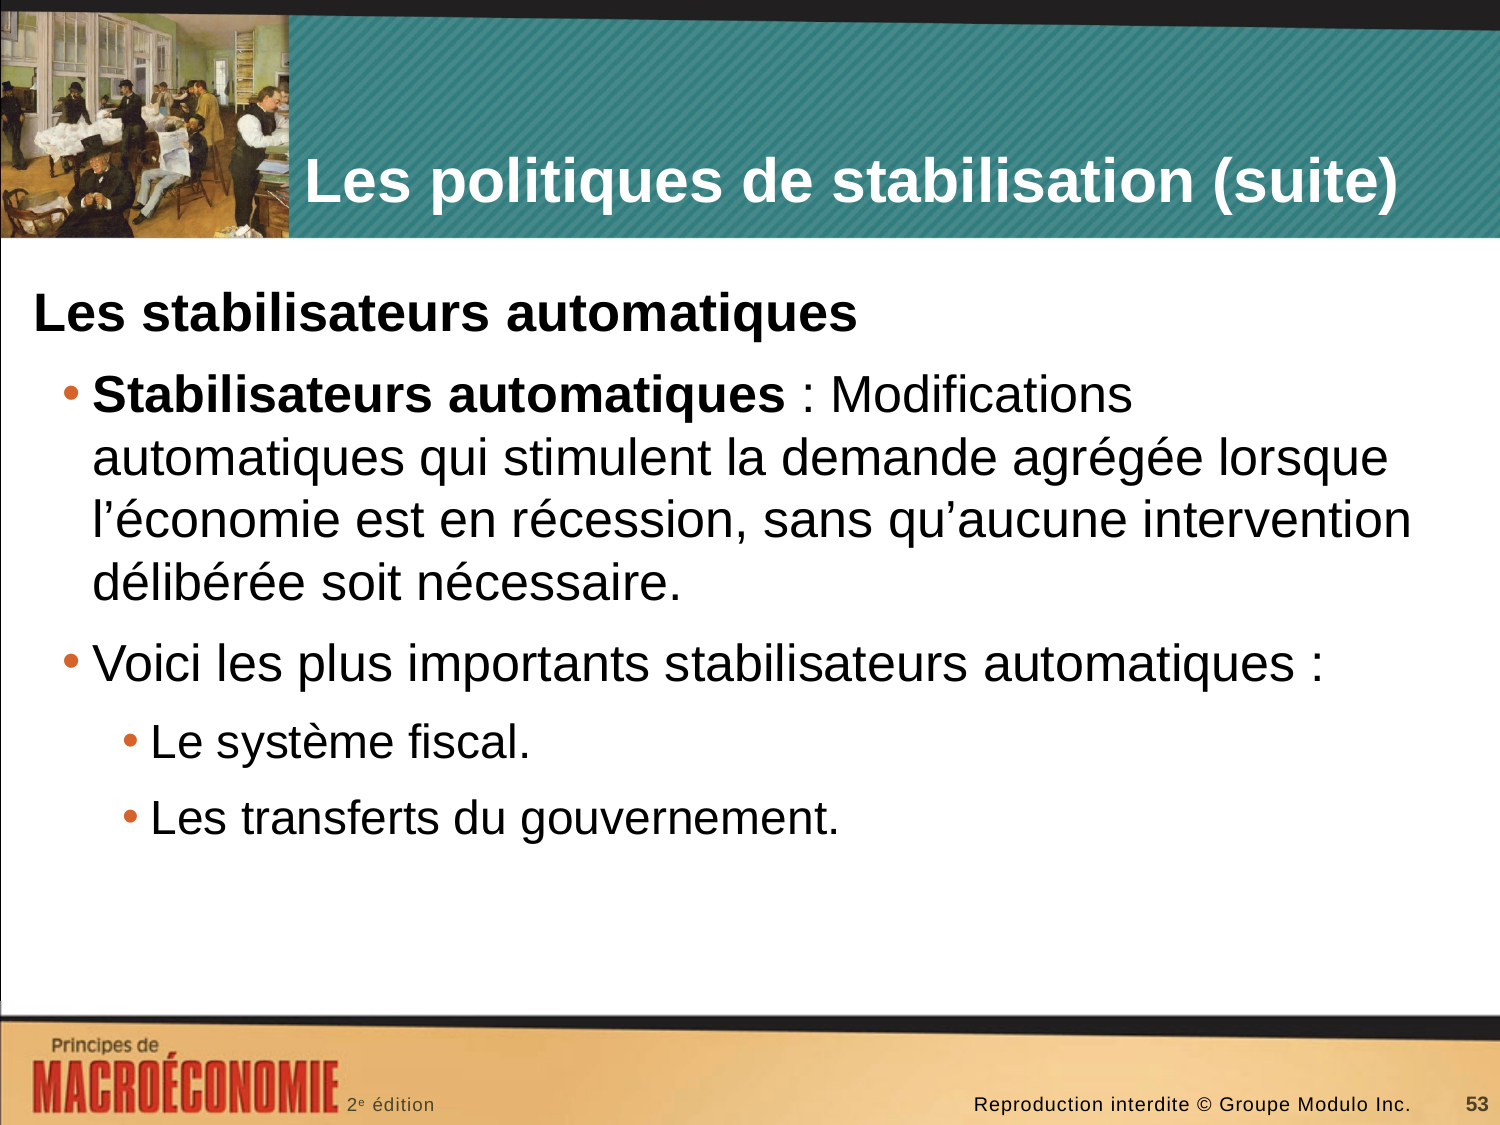

# Les politiques de stabilisation (suite)
Les stabilisateurs automatiques
Stabilisateurs automatiques : Modifications automatiques qui stimulent la demande agrégée lorsque l’économie est en récession, sans qu’aucune intervention délibérée soit nécessaire.
Voici les plus importants stabilisateurs automatiques :
Le système fiscal.
Les transferts du gouvernement.
53